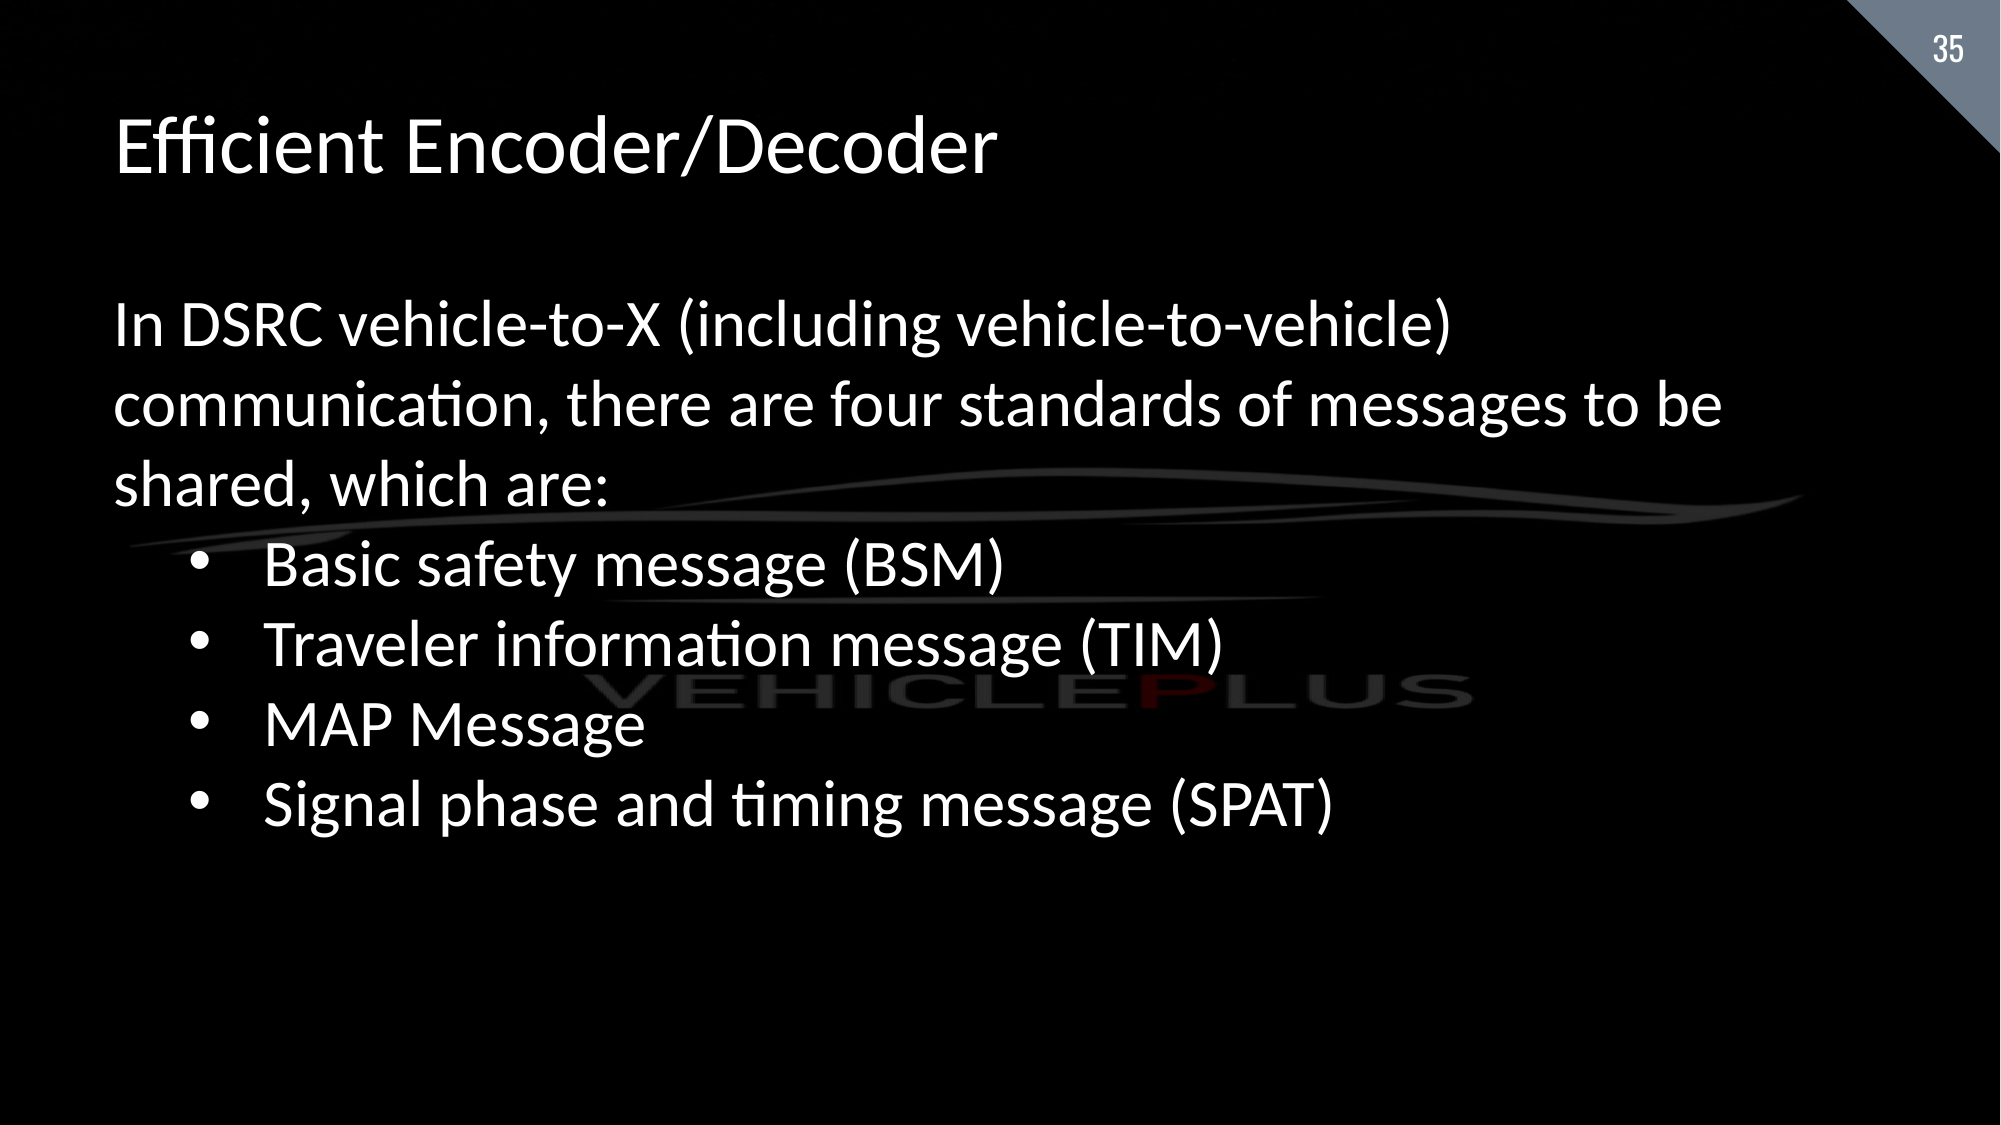

Efficient Encoder/Decoder
In DSRC vehicle-to-X (including vehicle-to-vehicle) communication, there are four standards of messages to be shared, which are:
Basic safety message (BSM)
Traveler information message (TIM)
MAP Message
Signal phase and timing message (SPAT)